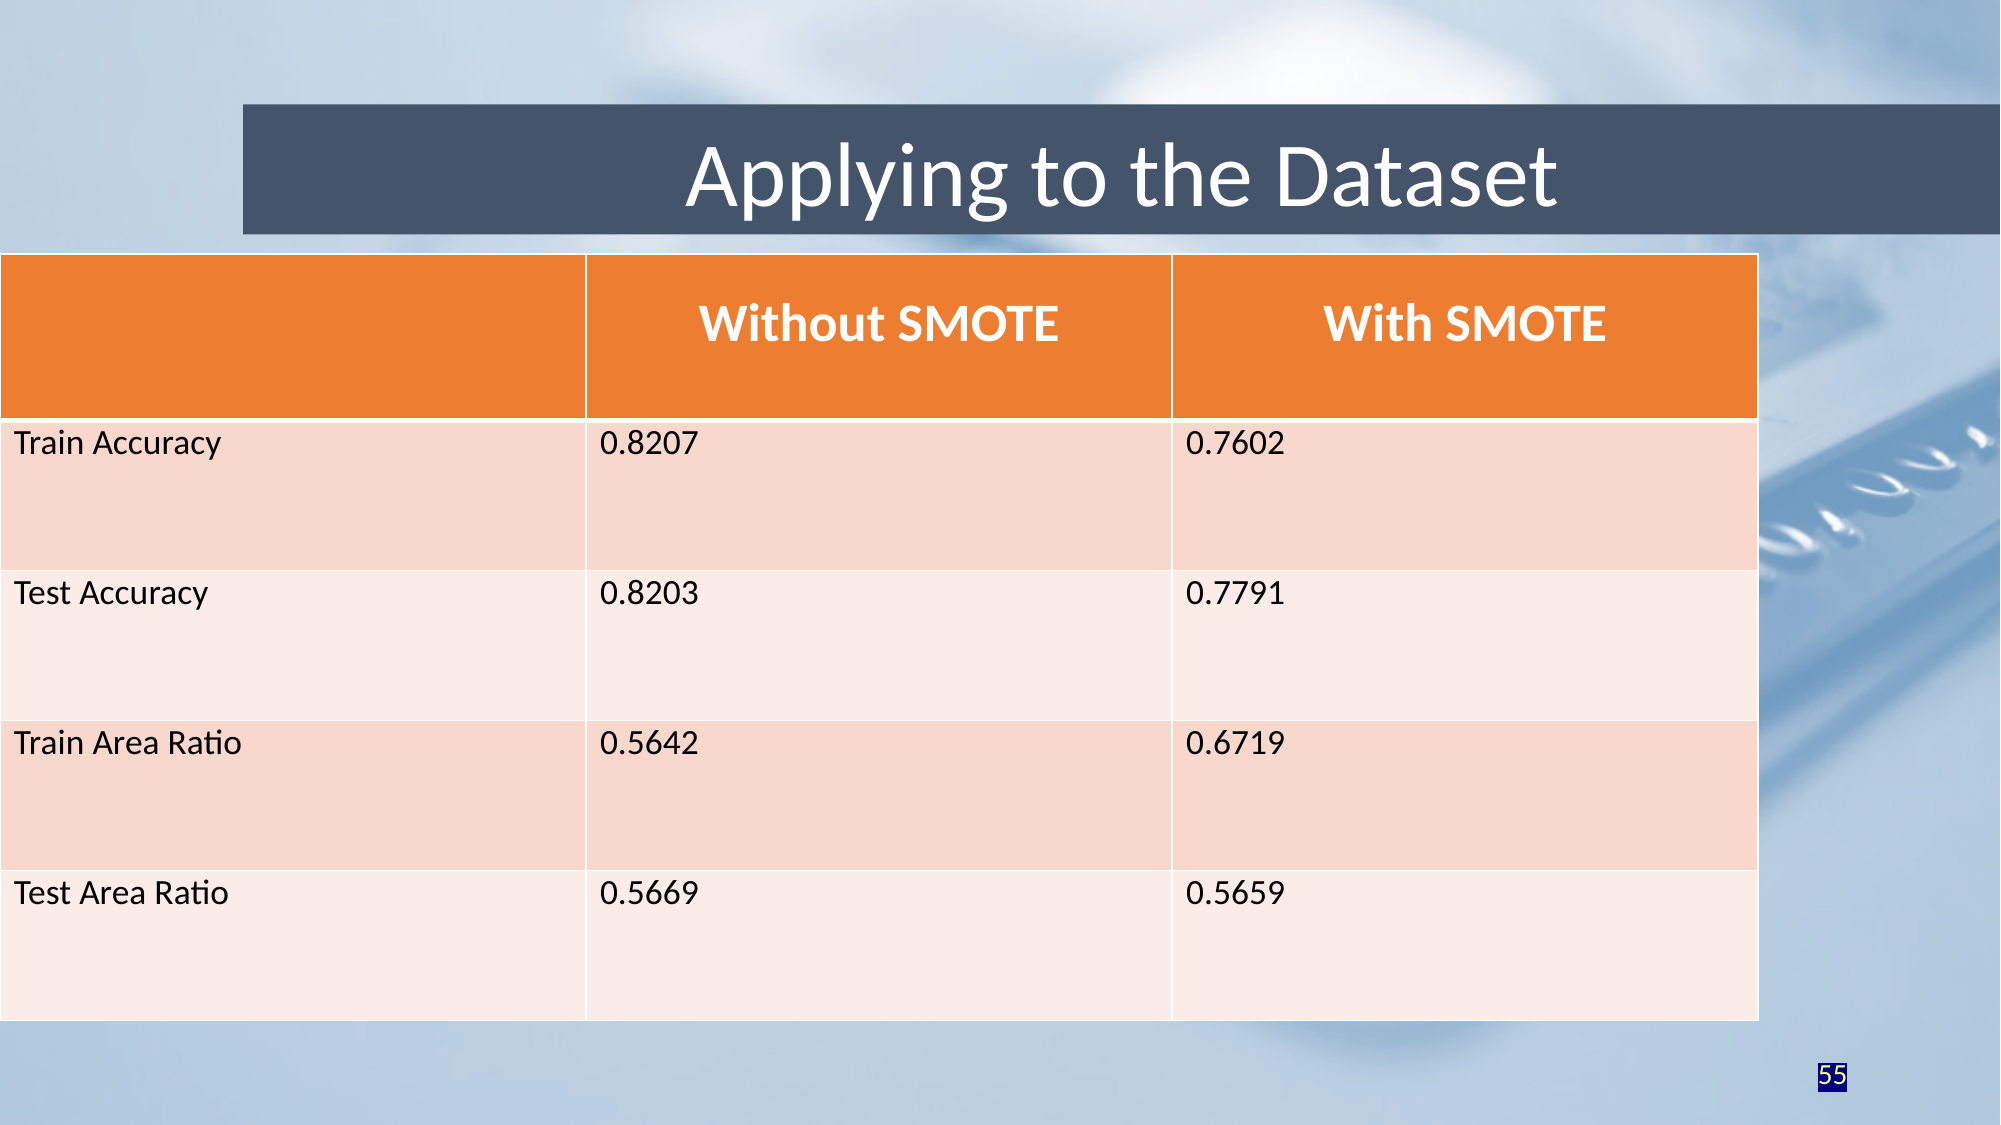

Applying to the Dataset
|  | Without SMOTE | With SMOTE |
| --- | --- | --- |
| Train Accuracy | 0.8207 | 0.7602 |
| Test Accuracy | 0.8203 | 0.7791 |
| Train Area Ratio | 0.5642 | 0.6719 |
| Test Area Ratio | 0.5669 | 0.5659 |

55